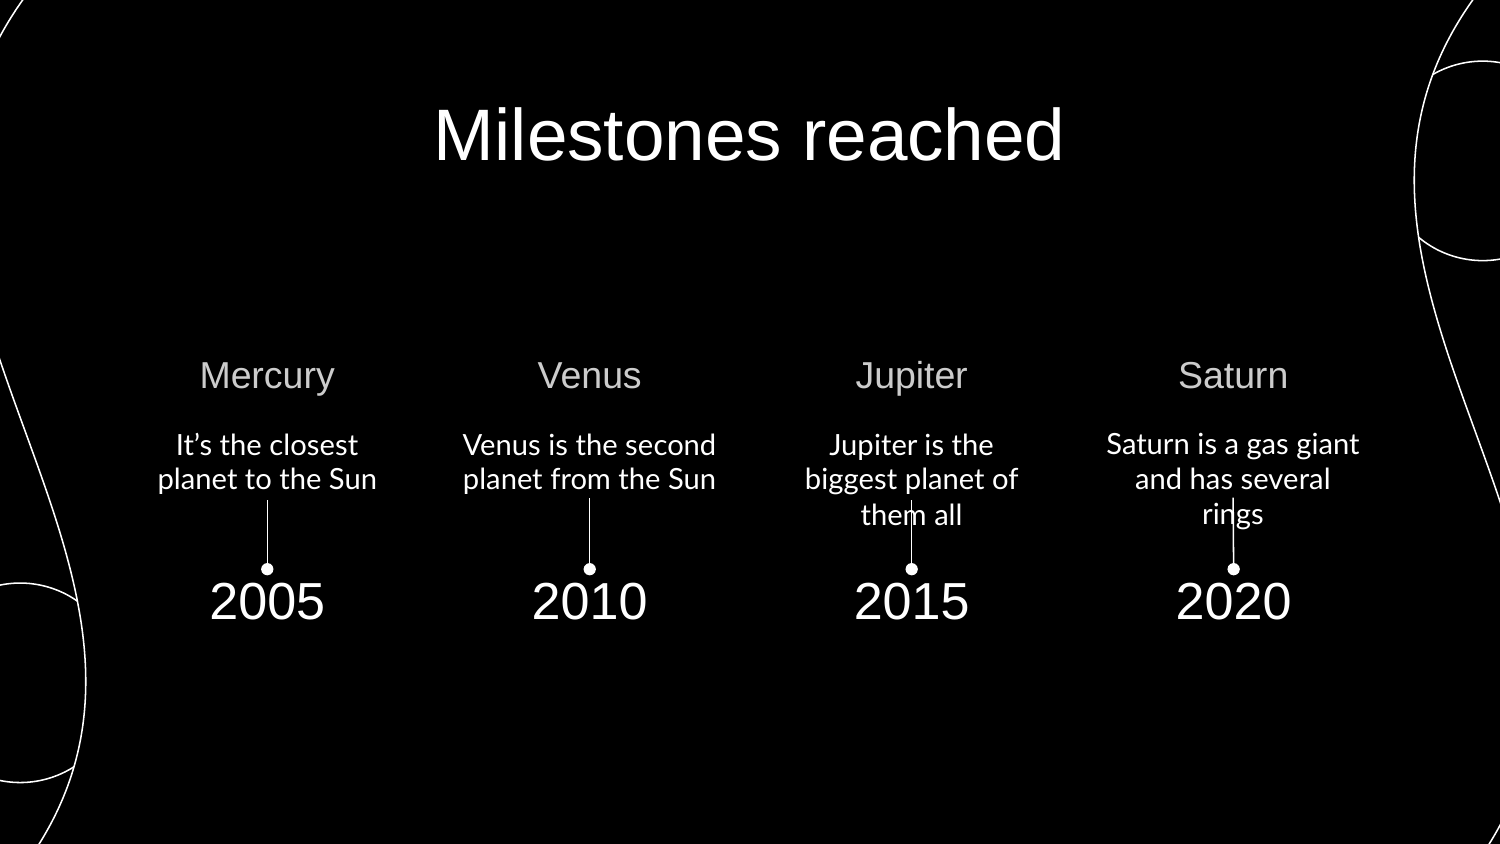

# Milestones reached
Saturn
Mercury
Venus
Jupiter
Saturn is a gas giant and has several rings
Venus is the second planet from the Sun
It’s the closest planet to the Sun
Jupiter is the biggest planet of them all
2005
2010
2015
2020